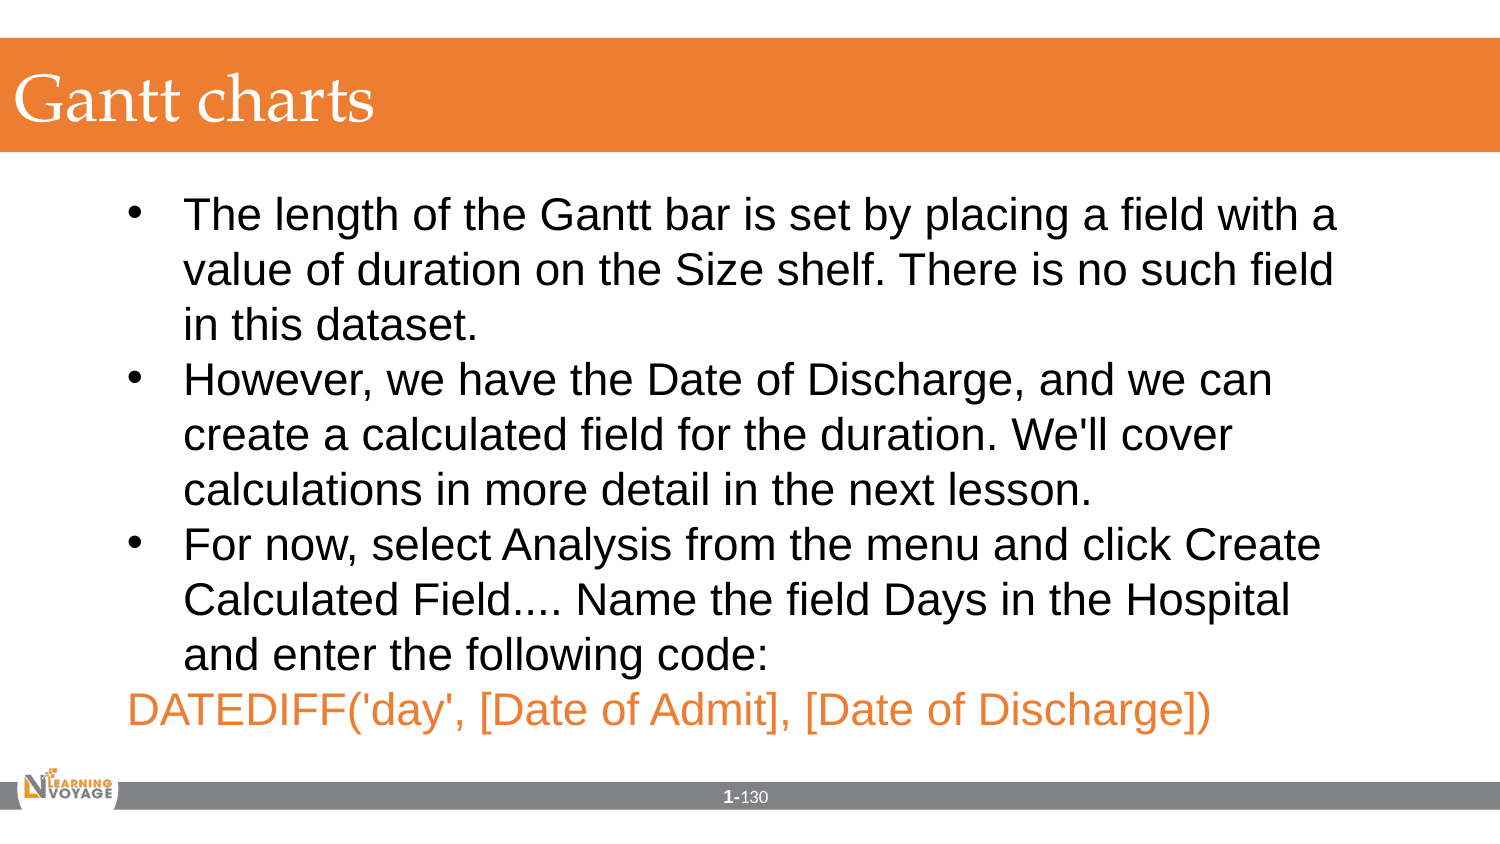

Gantt charts
The length of the Gantt bar is set by placing a field with a value of duration on the Size shelf. There is no such field in this dataset.
However, we have the Date of Discharge, and we can create a calculated field for the duration. We'll cover calculations in more detail in the next lesson.
For now, select Analysis from the menu and click Create Calculated Field.... Name the field Days in the Hospital and enter the following code:
DATEDIFF('day', [Date of Admit], [Date of Discharge])
1-130